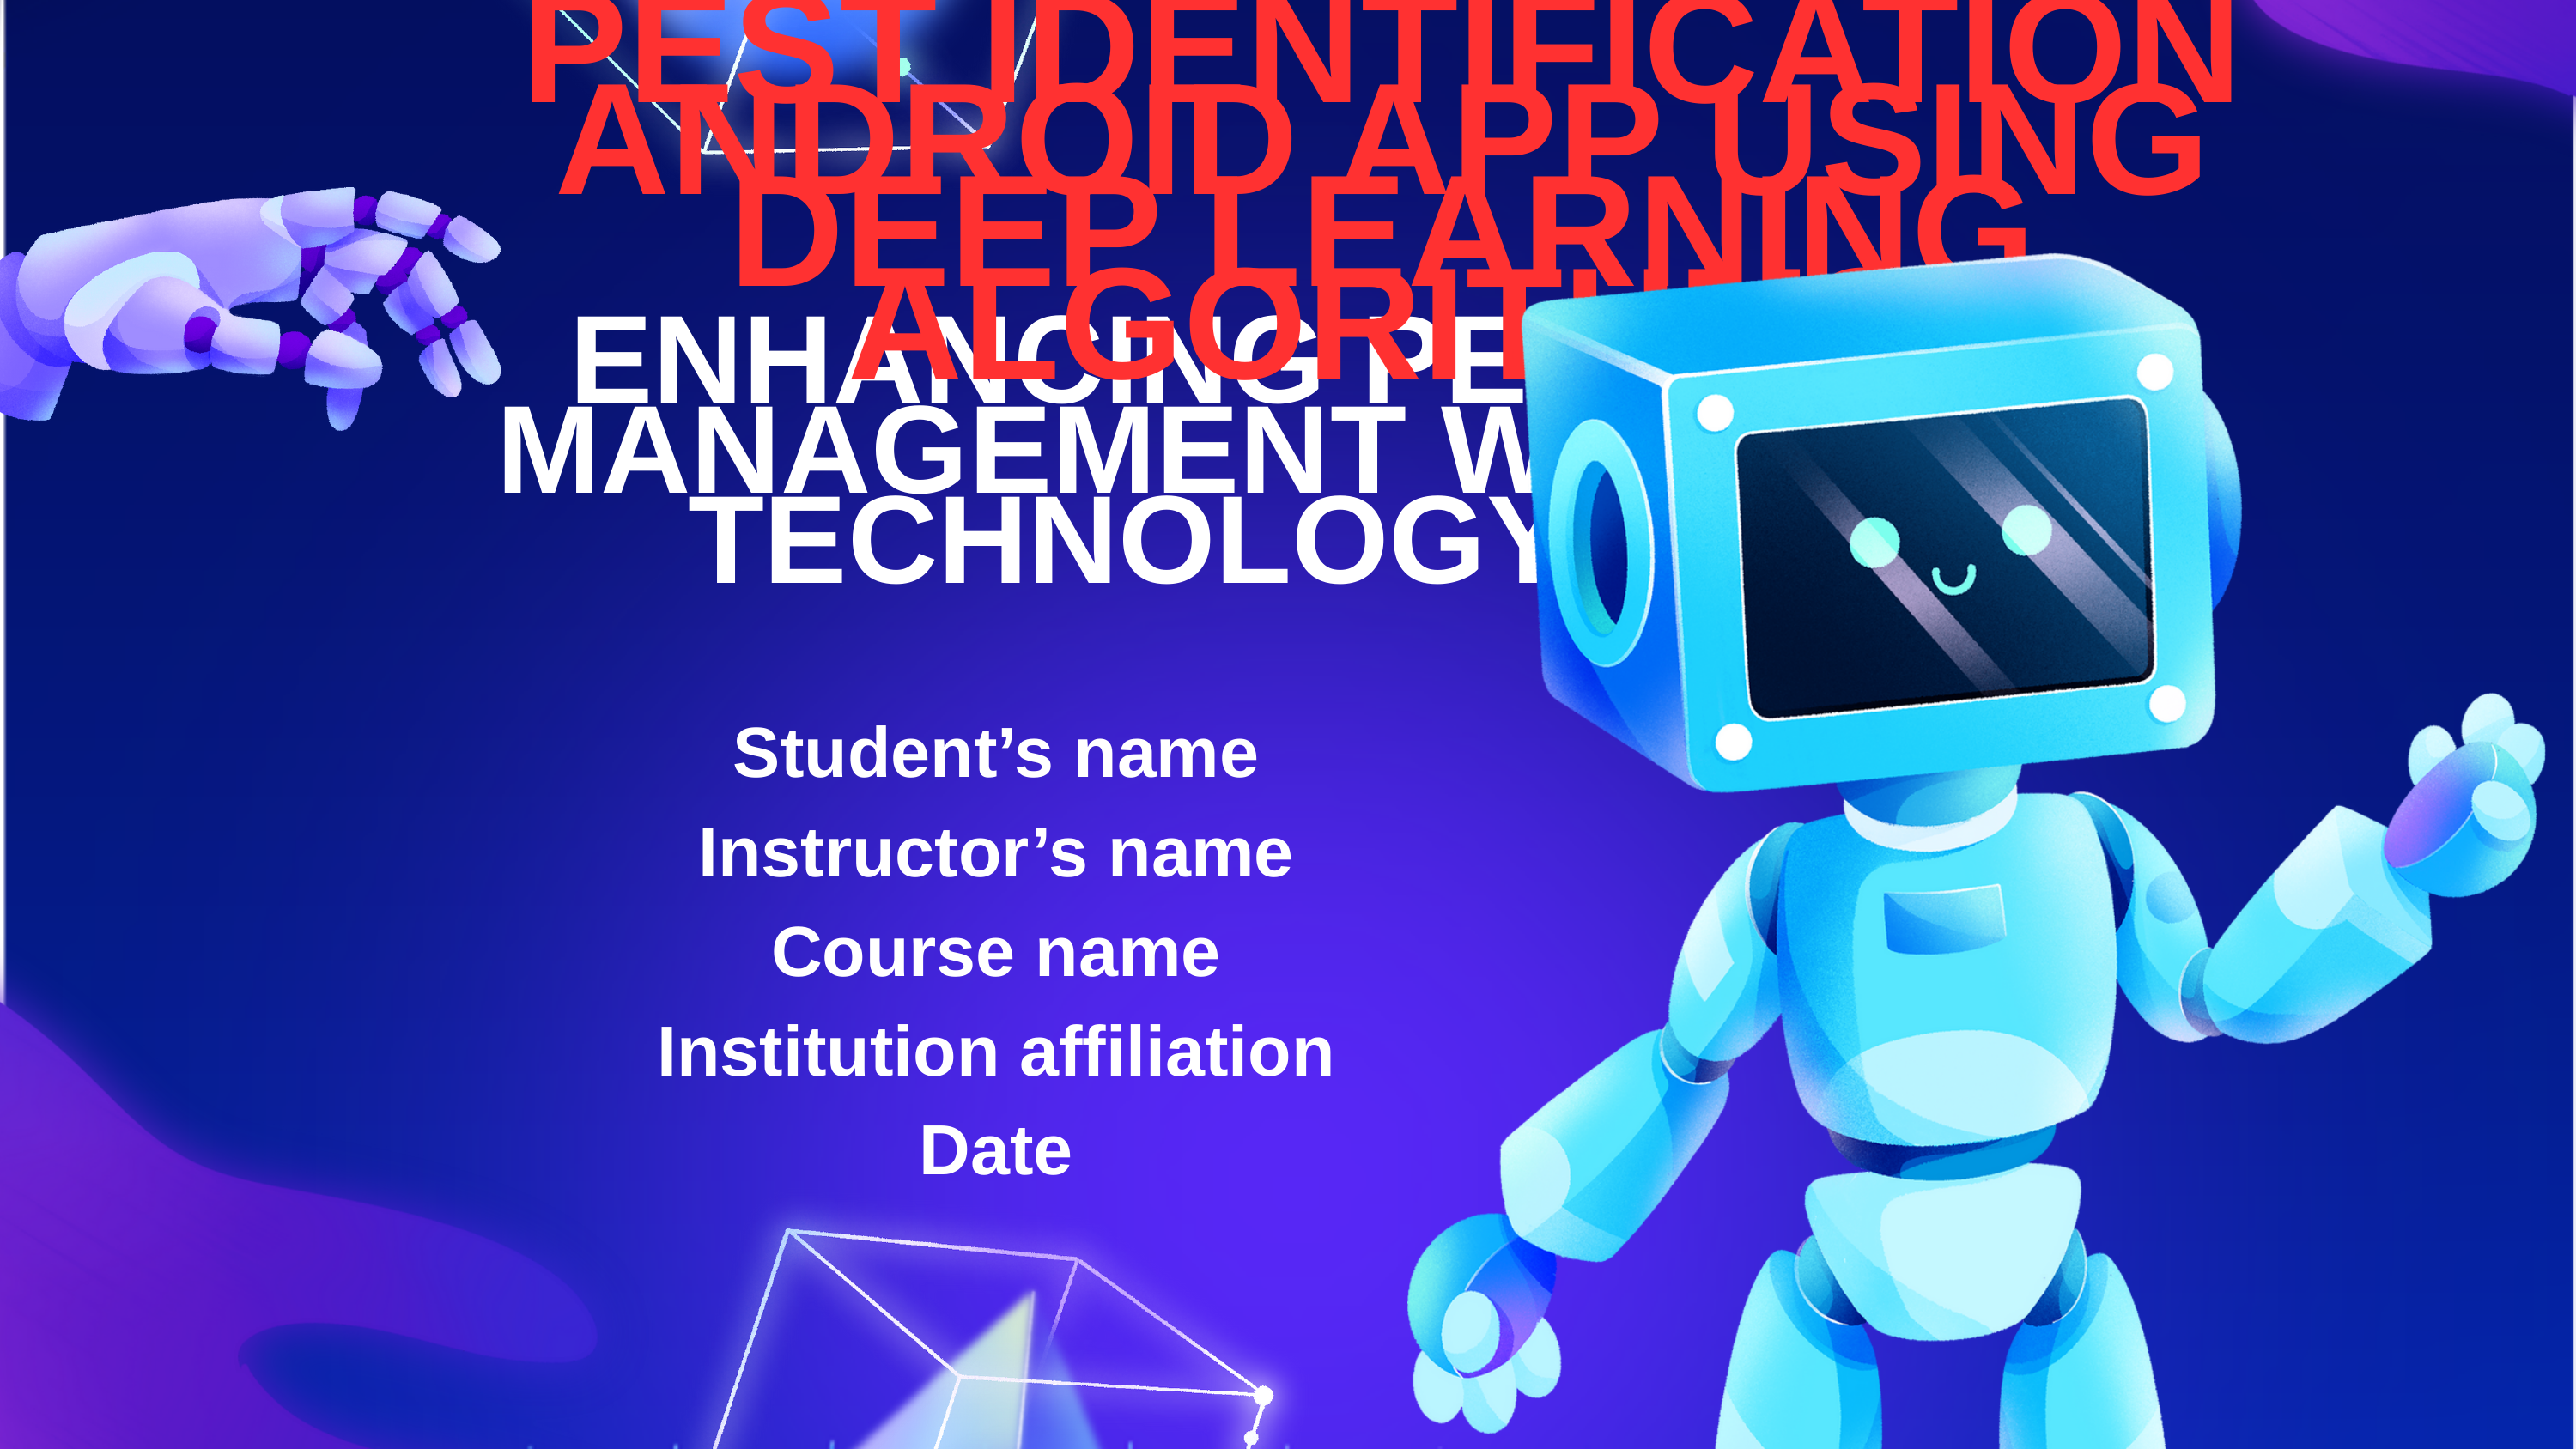

PEST IDENTIFICATION ANDROID APP USING DEEP LEARNING ALGORITHMS

ENHANCING PEST MANAGEMENT WITH TECHNOLOGY
Student’s name
Instructor’s name
Course name
Institution affiliation
Date